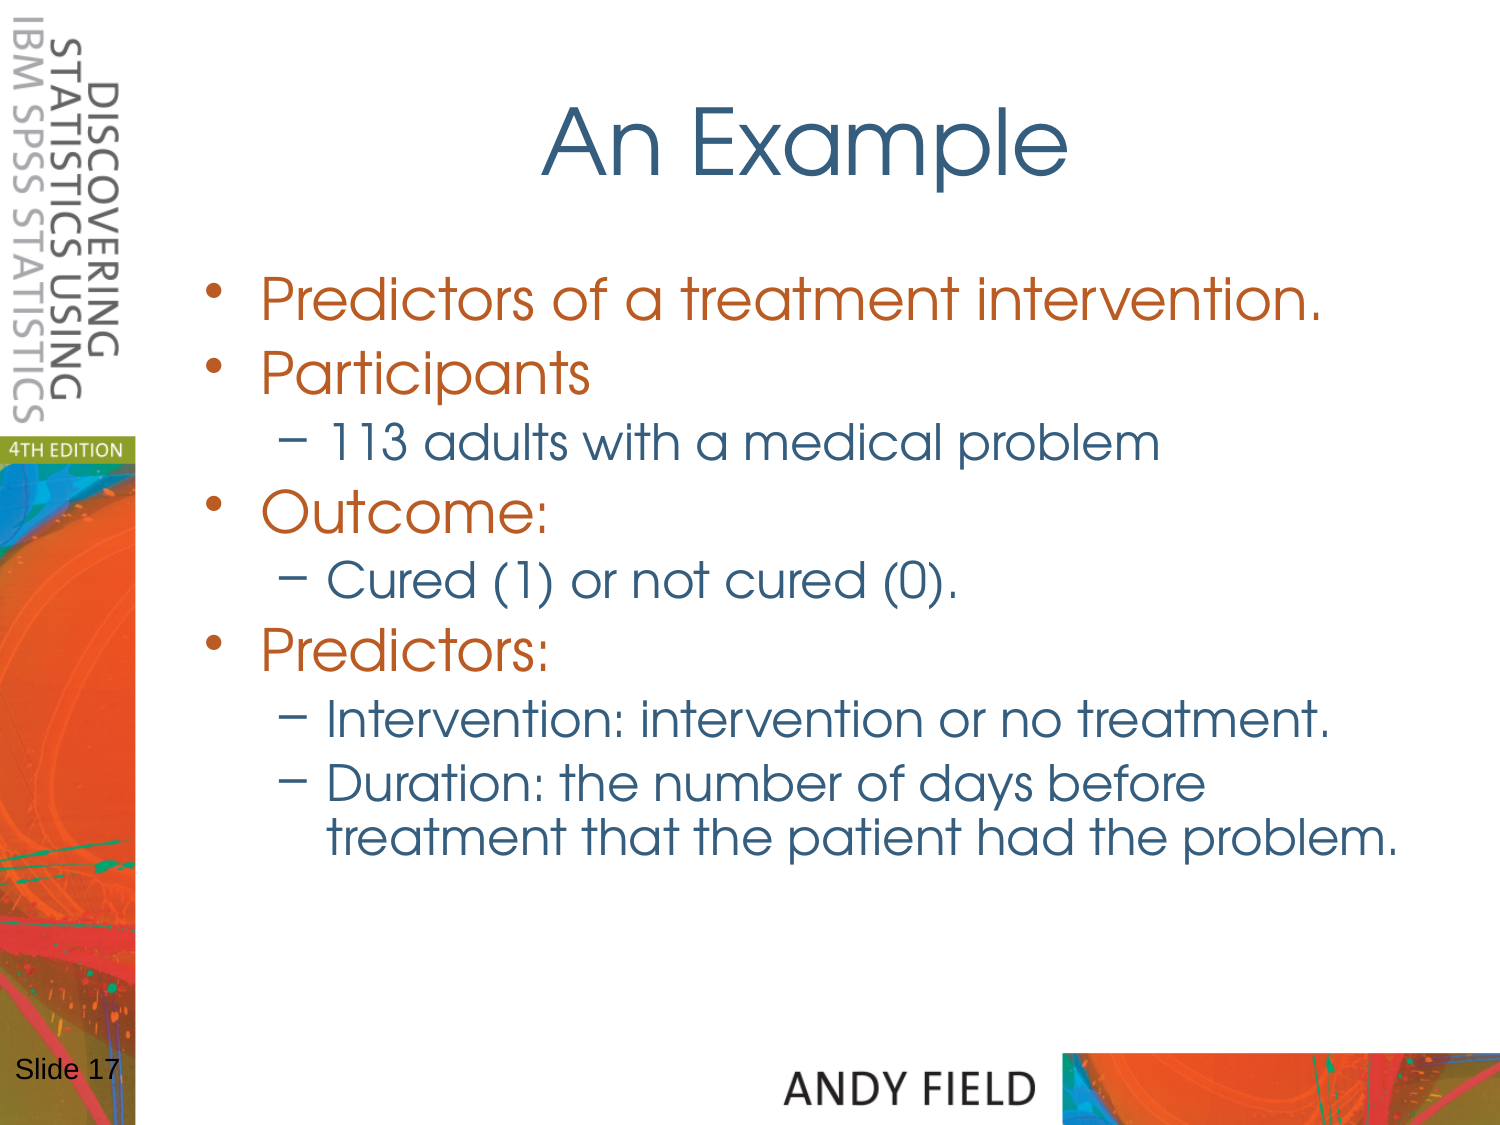

# An Example
Predictors of a treatment intervention.
Participants
113 adults with a medical problem
Outcome:
Cured (1) or not cured (0).
Predictors:
Intervention: intervention or no treatment.
Duration: the number of days before treatment that the patient had the problem.
Slide 17